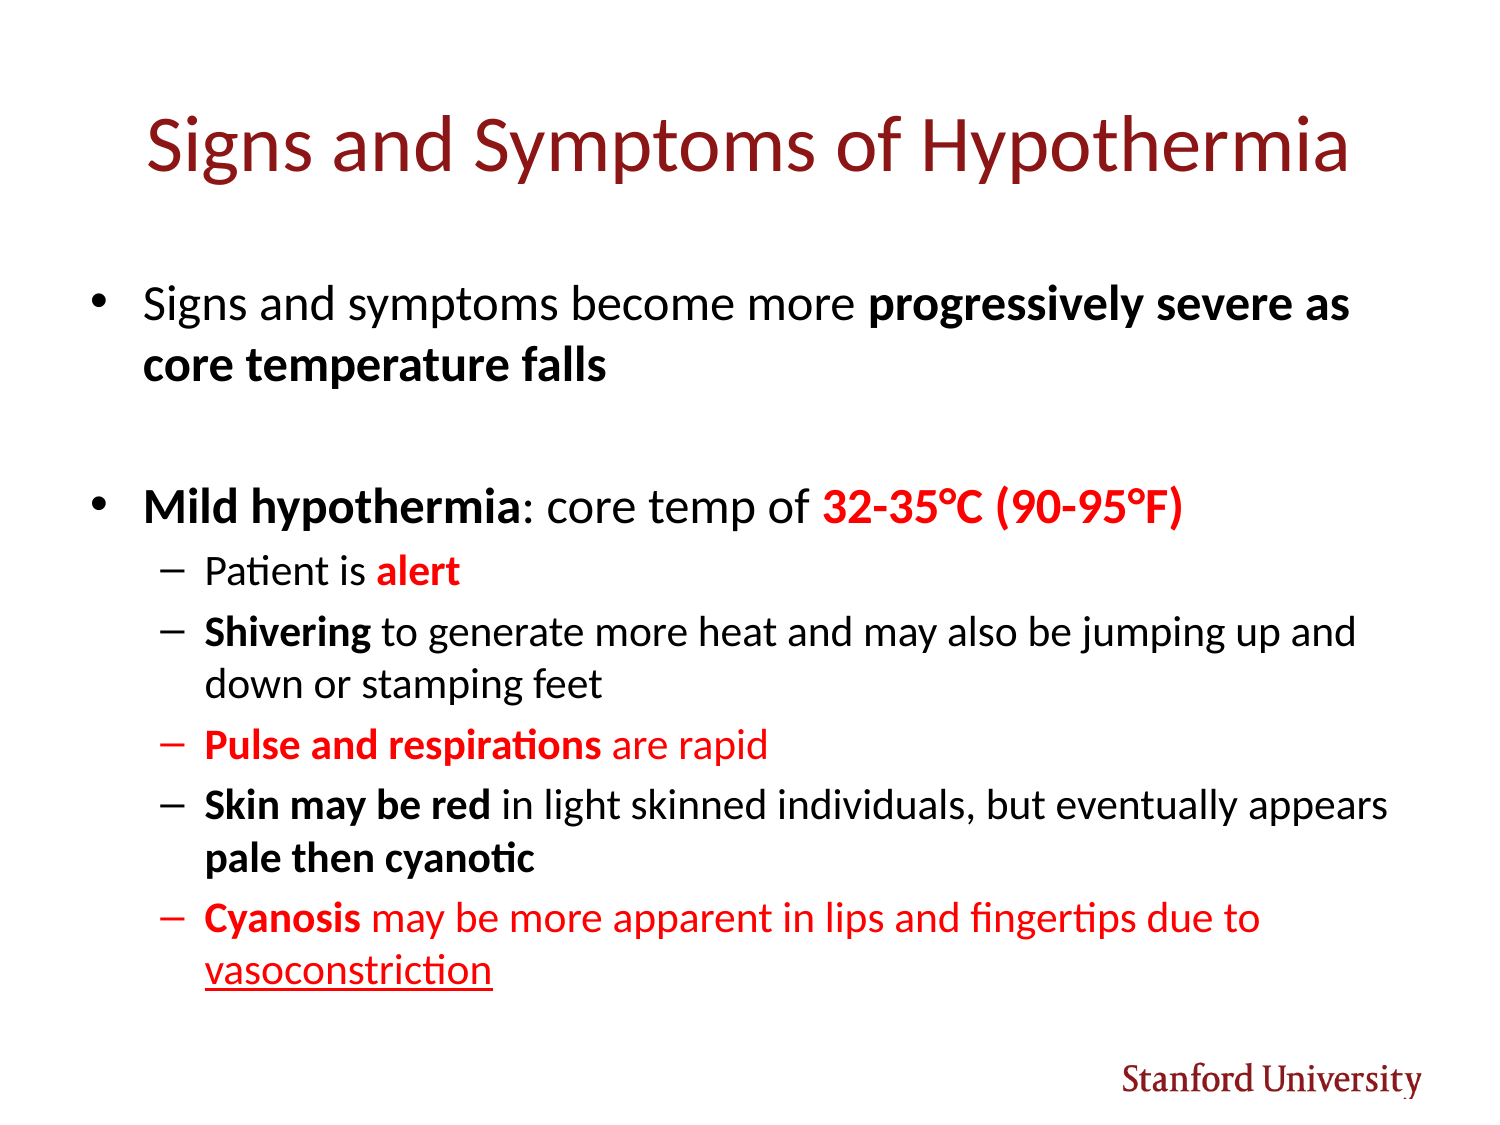

# Signs and Symptoms of Hypothermia
Signs and symptoms become more progressively severe as core temperature falls

Mild hypothermia: core temp of 32-35°C (90-95°F)
Patient is alert
Shivering to generate more heat and may also be jumping up and down or stamping feet
Pulse and respirations are rapid
Skin may be red in light skinned individuals, but eventually appears pale then cyanotic
Cyanosis may be more apparent in lips and fingertips due to vasoconstriction